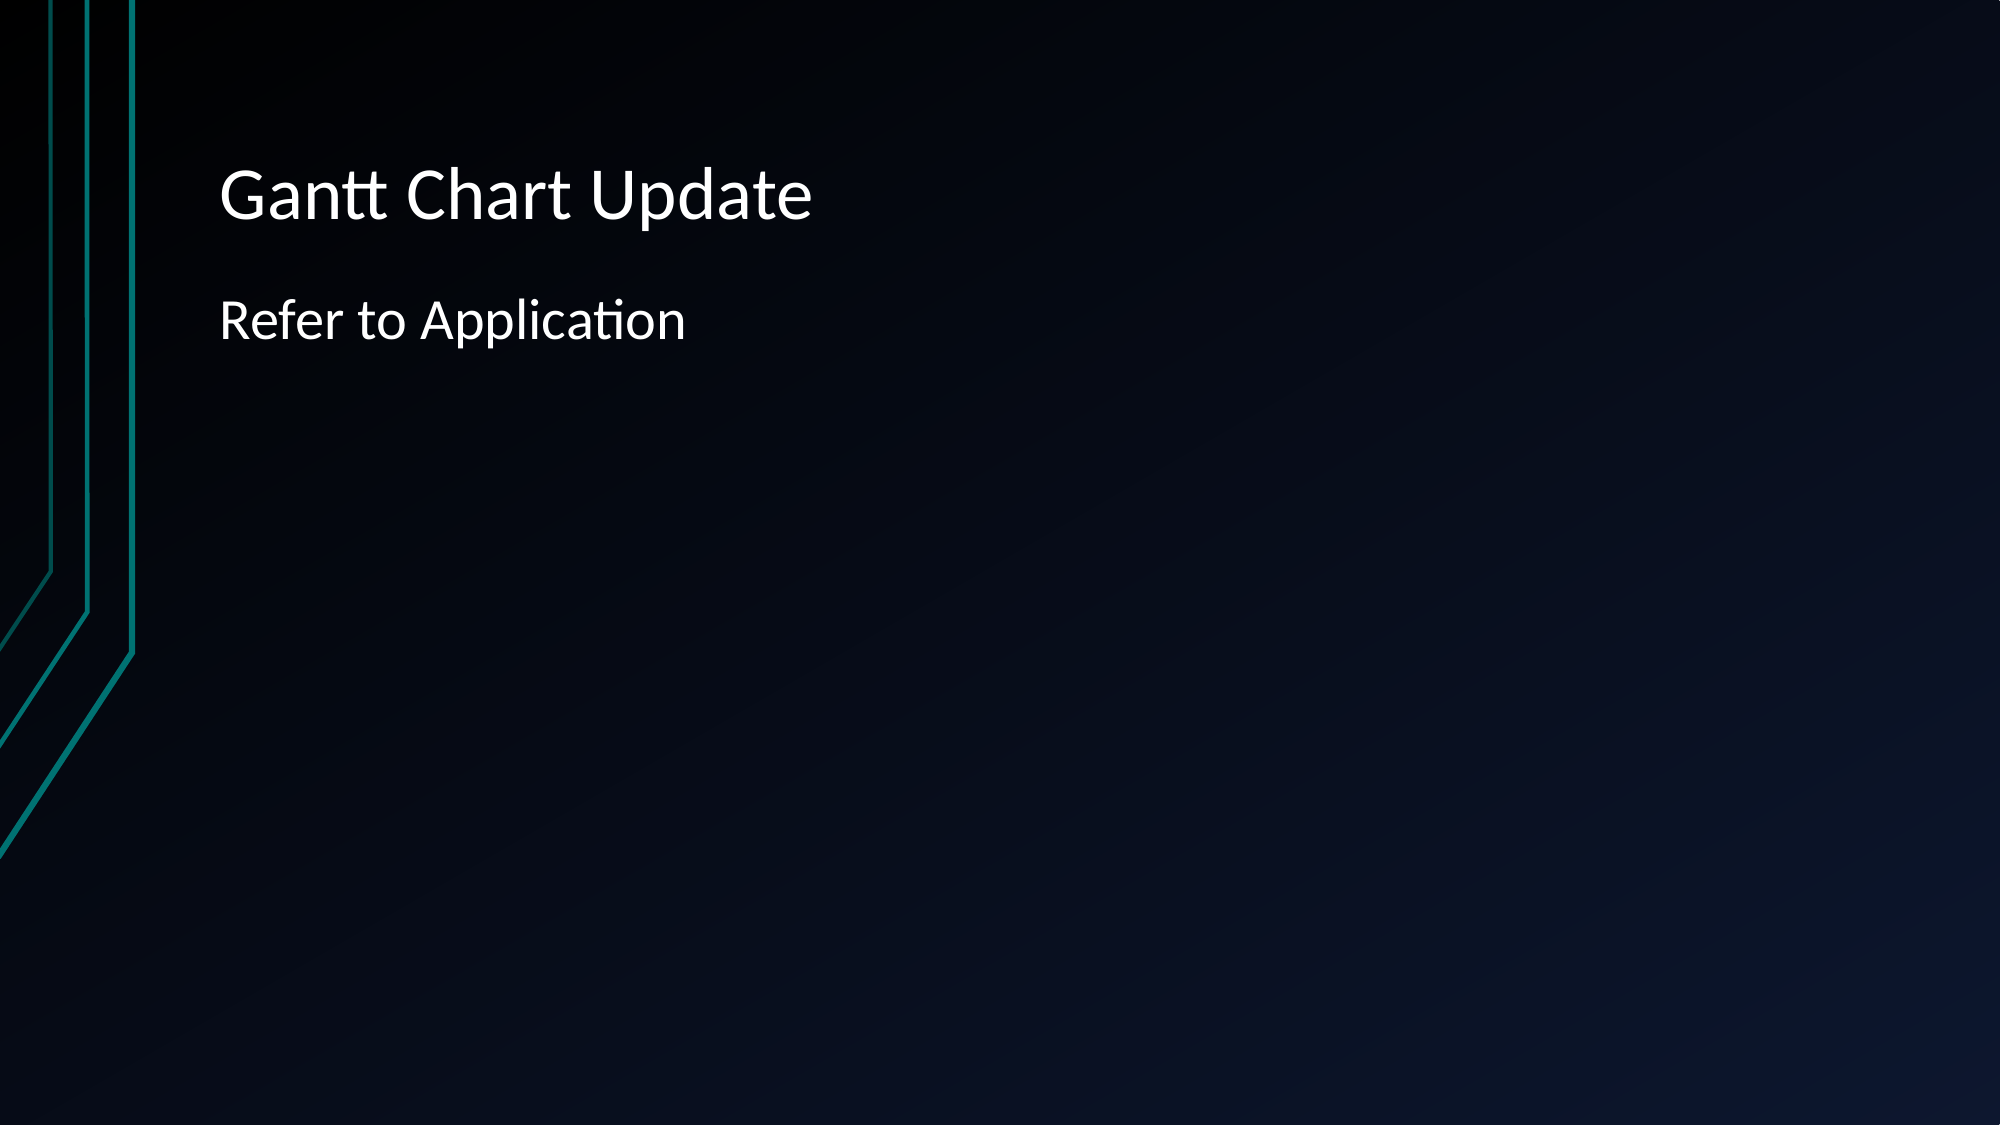

# Gantt Chart Update
Refer to Application